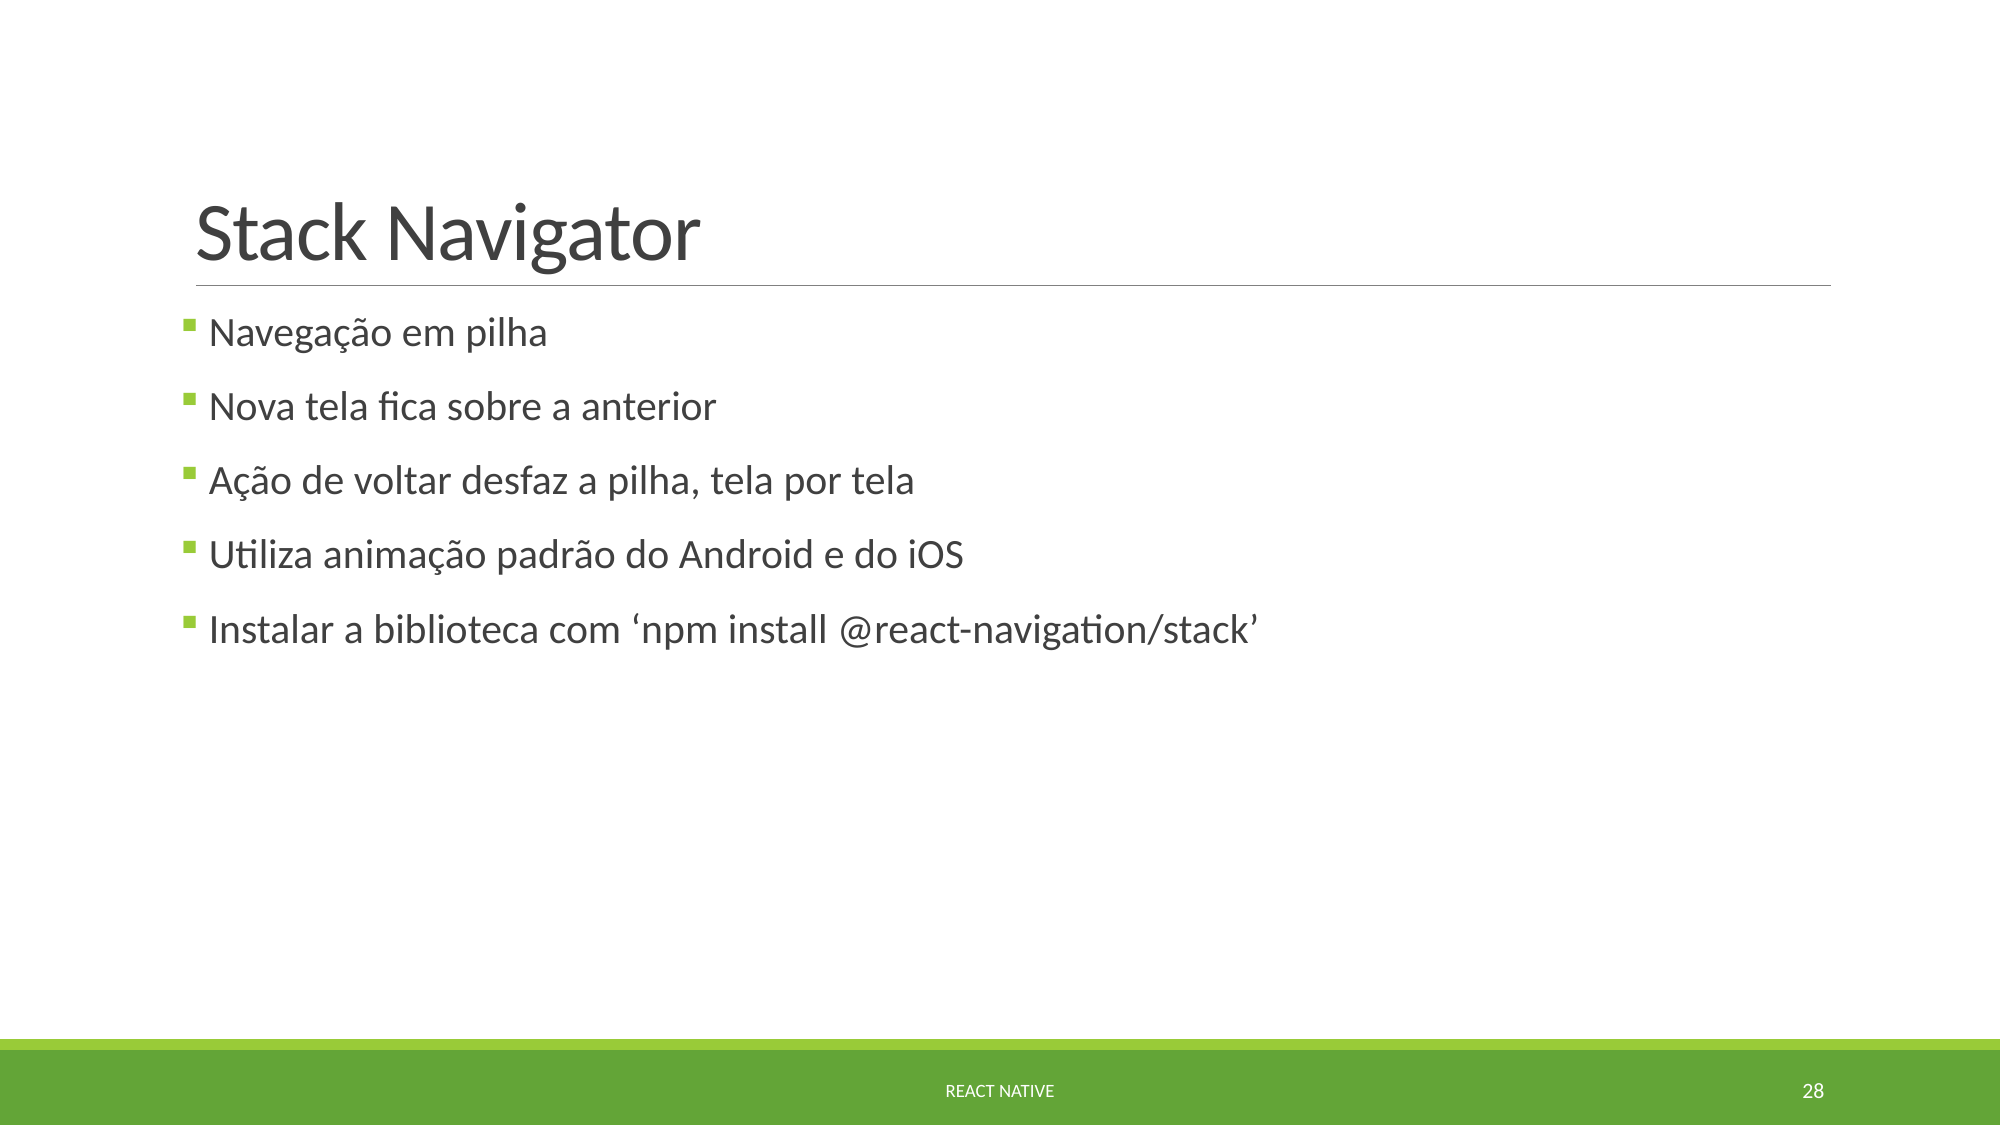

# Stack Navigator
 Navegação em pilha
 Nova tela fica sobre a anterior
 Ação de voltar desfaz a pilha, tela por tela
 Utiliza animação padrão do Android e do iOS
 Instalar a biblioteca com ‘npm install @react-navigation/stack’
React Native
28